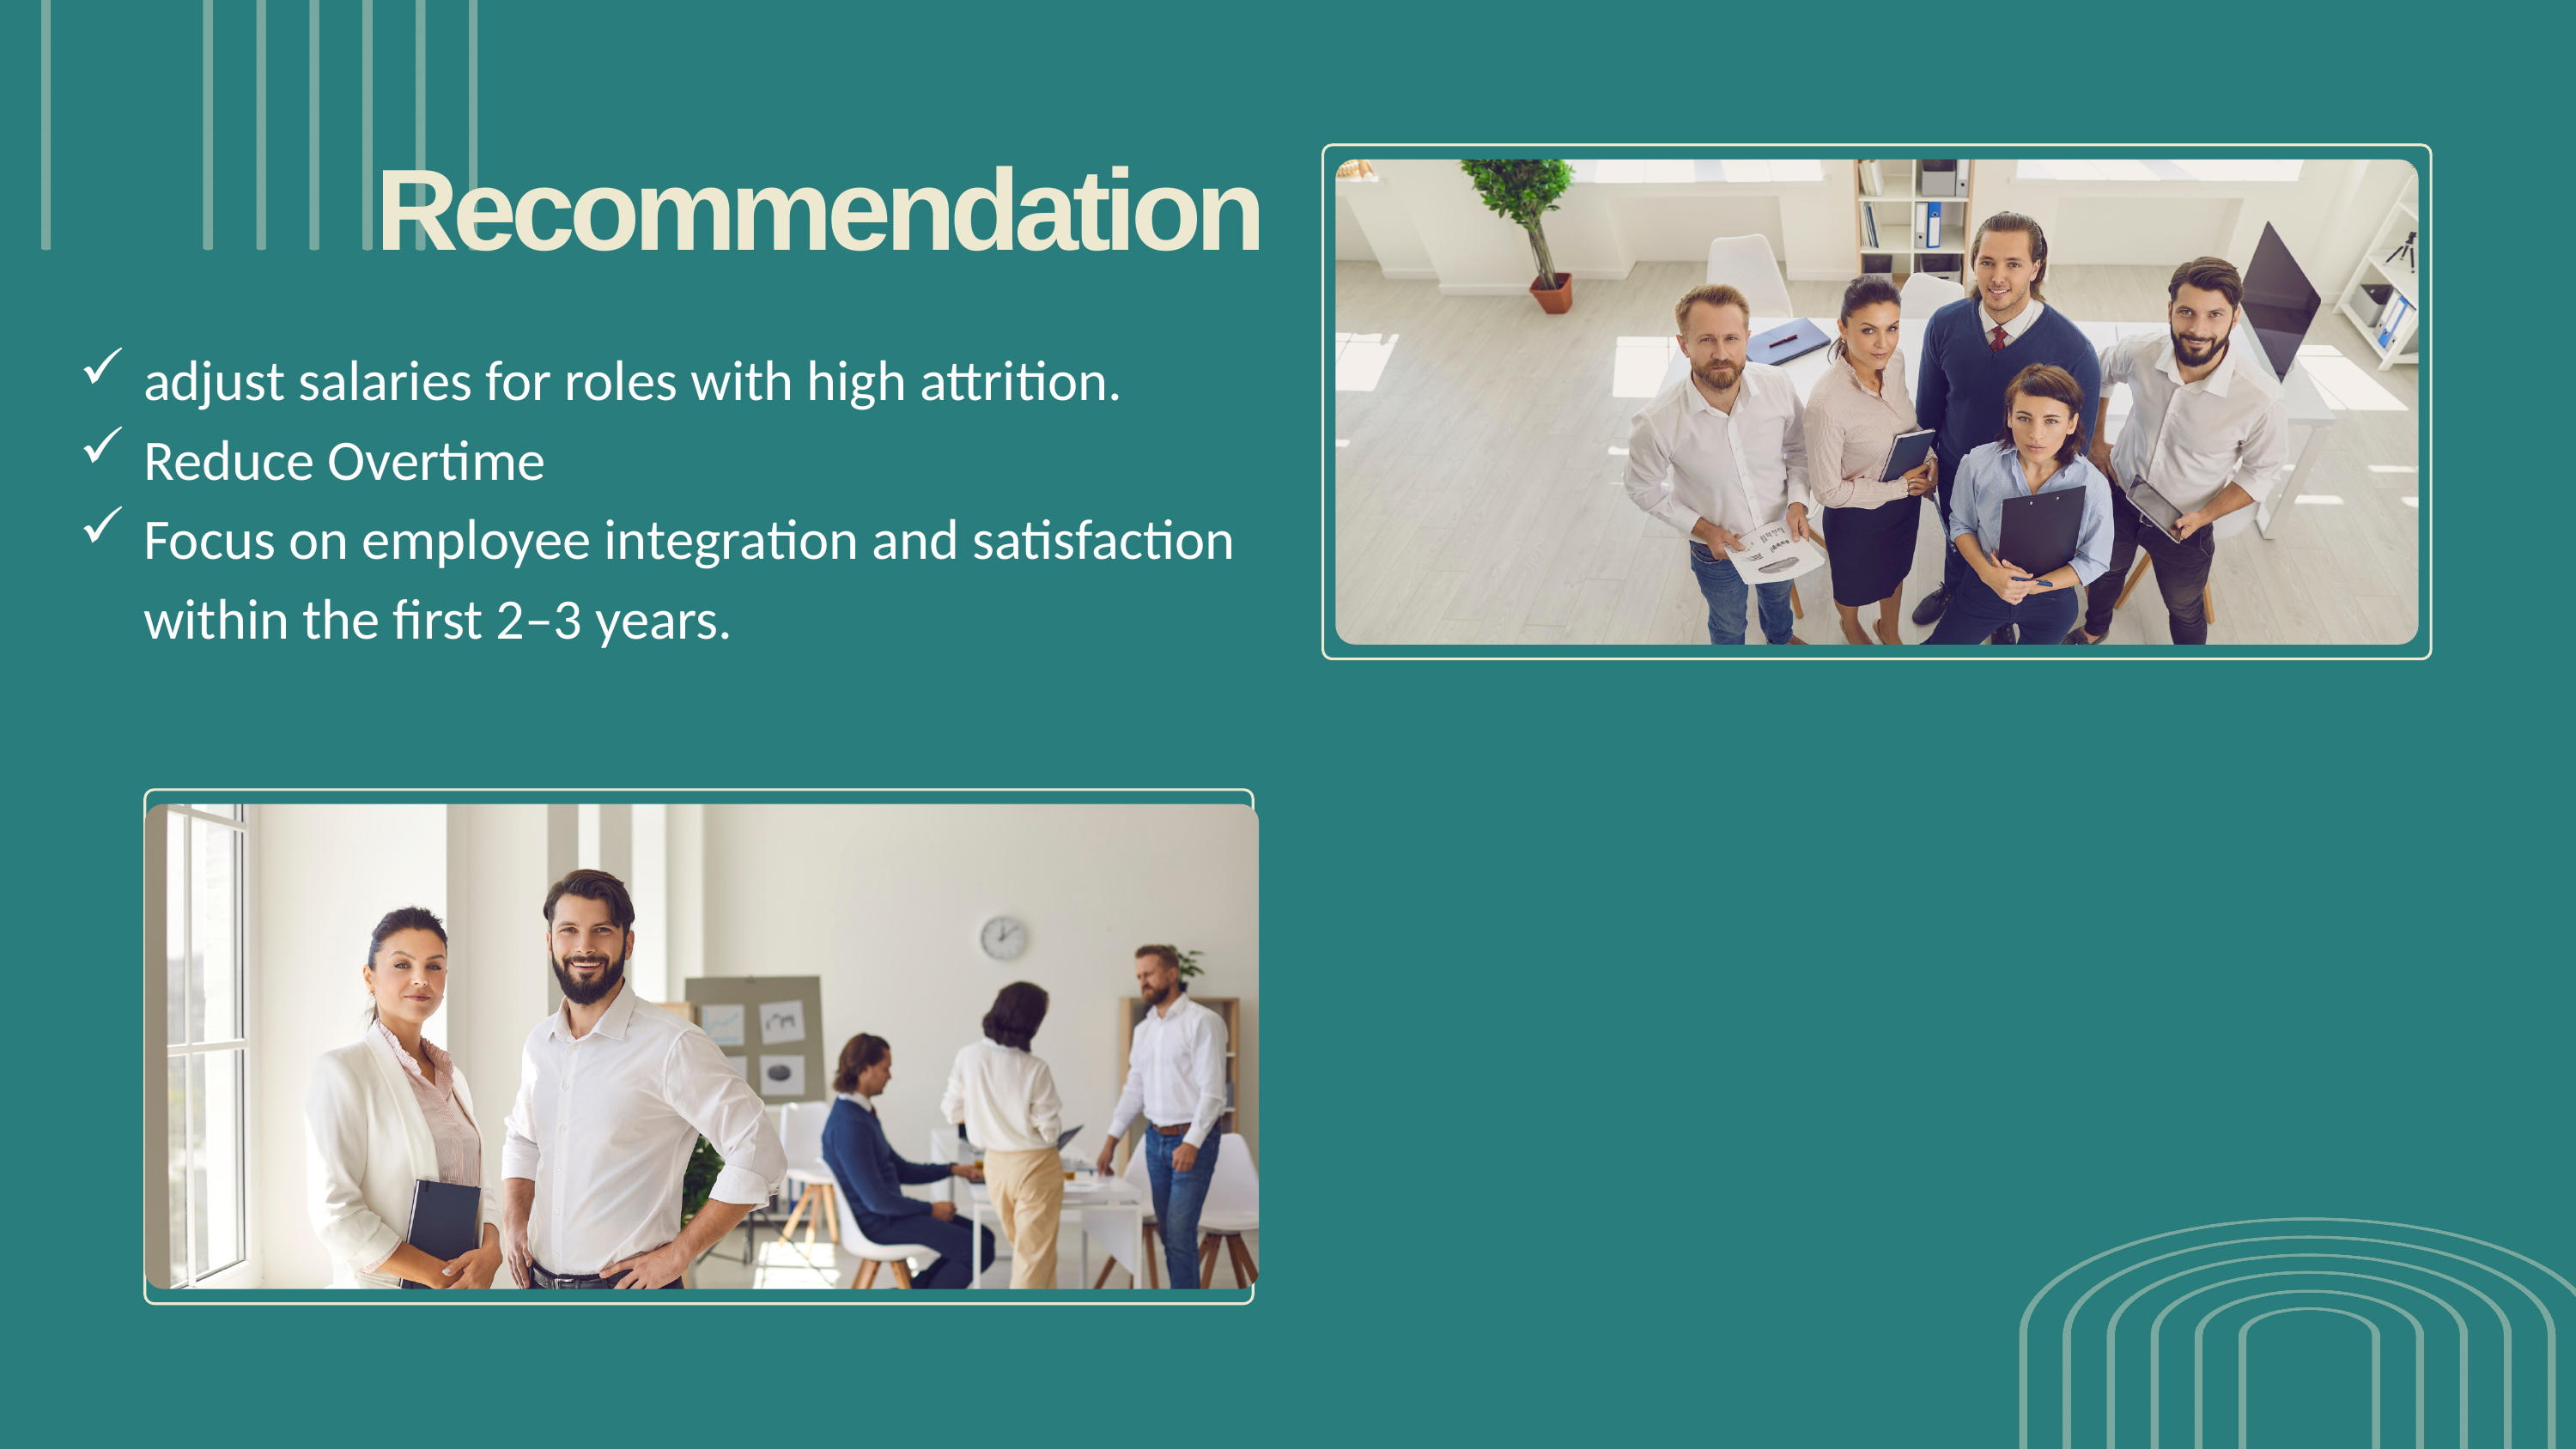

Recommendation

adjust salaries for roles with high attrition.
Reduce Overtime
Focus on employee integration and satisfaction within the first 2–3 years.